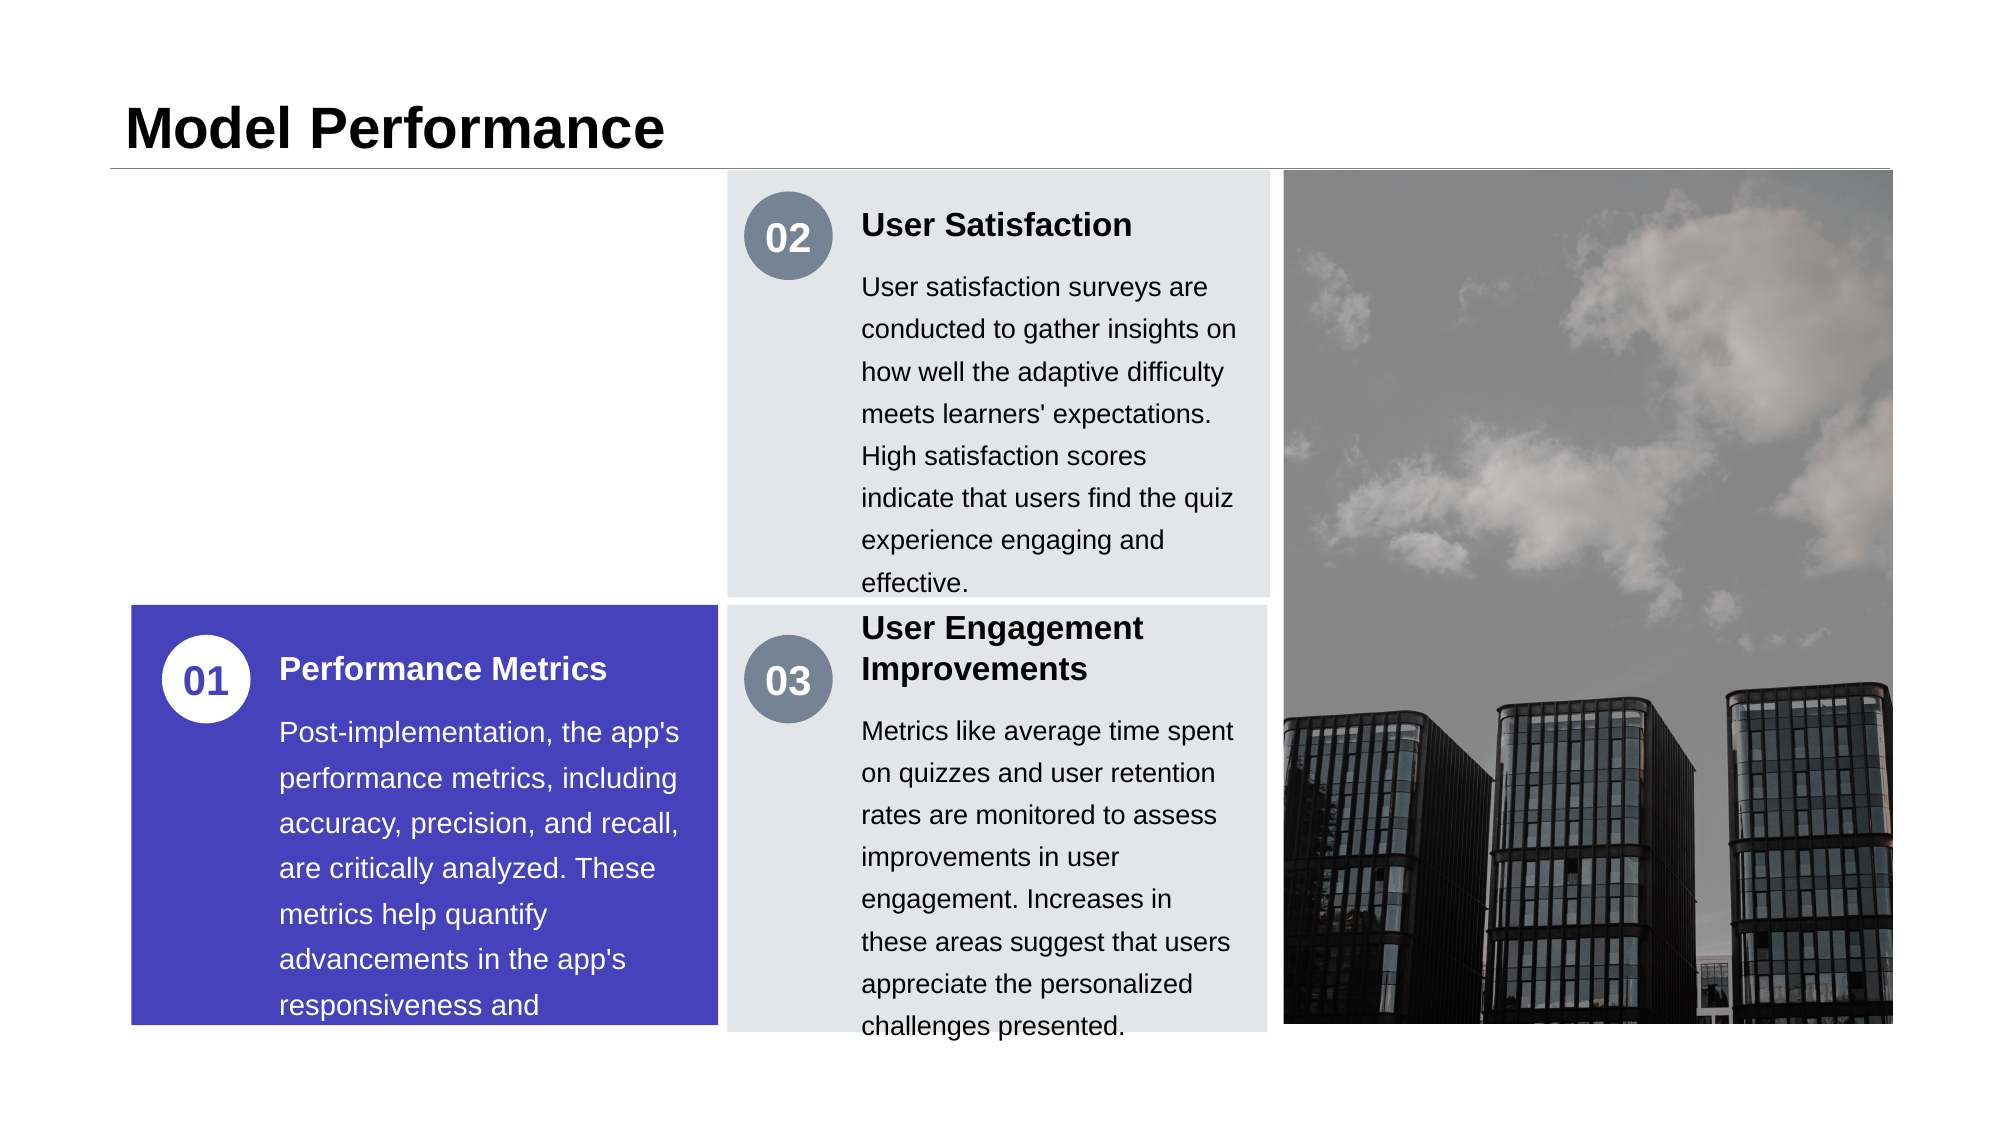

# Model Performance

02
User Satisfaction
User satisfaction surveys are conducted to gather insights on how well the adaptive difficulty meets learners' expectations. High satisfaction scores indicate that users find the quiz experience engaging and effective.

01
03
Performance Metrics
User Engagement Improvements
Post-implementation, the app's performance metrics, including accuracy, precision, and recall, are critically analyzed. These metrics help quantify advancements in the app's responsiveness and effectiveness.
Metrics like average time spent on quizzes and user retention rates are monitored to assess improvements in user engagement. Increases in these areas suggest that users appreciate the personalized challenges presented.